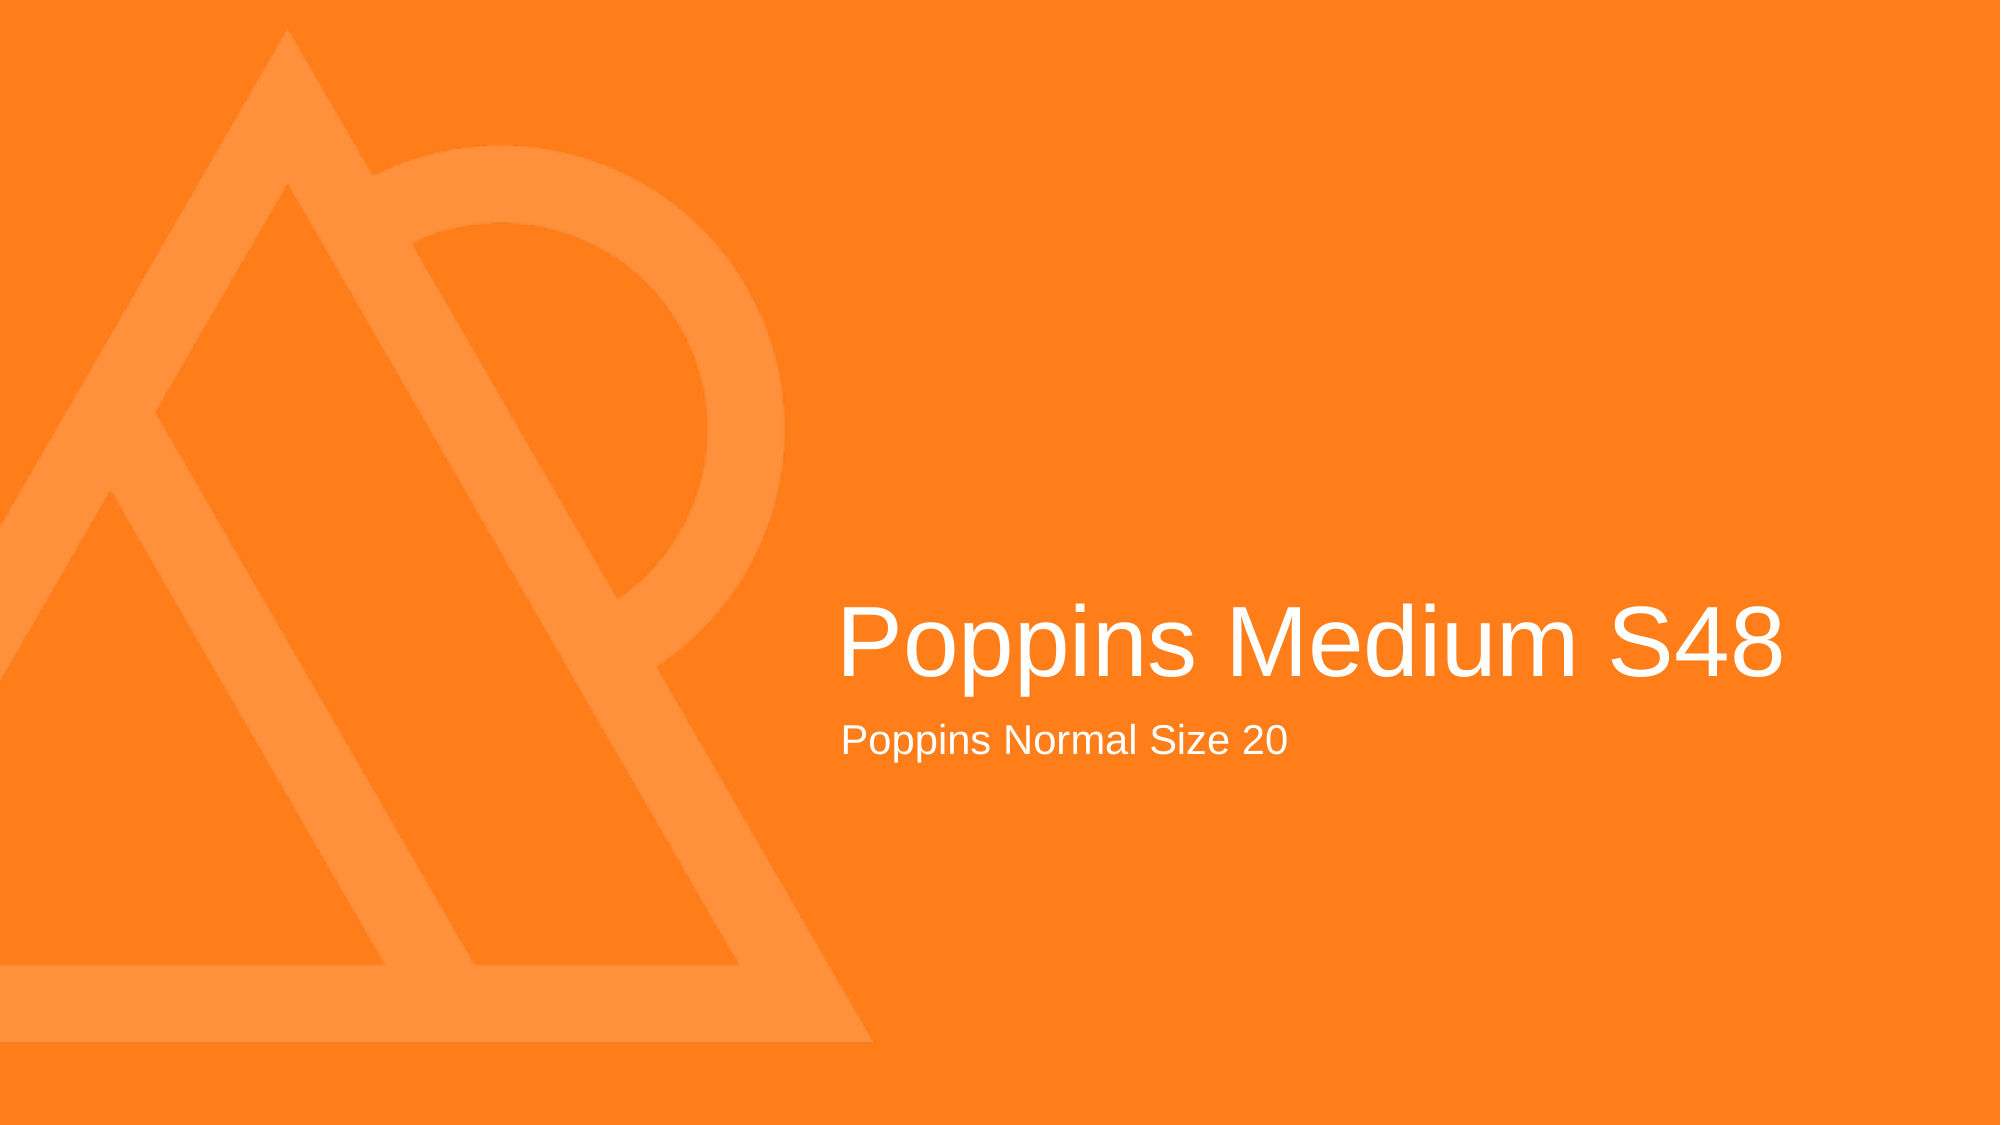

# Poppins Medium S48
Poppins Normal Size 20